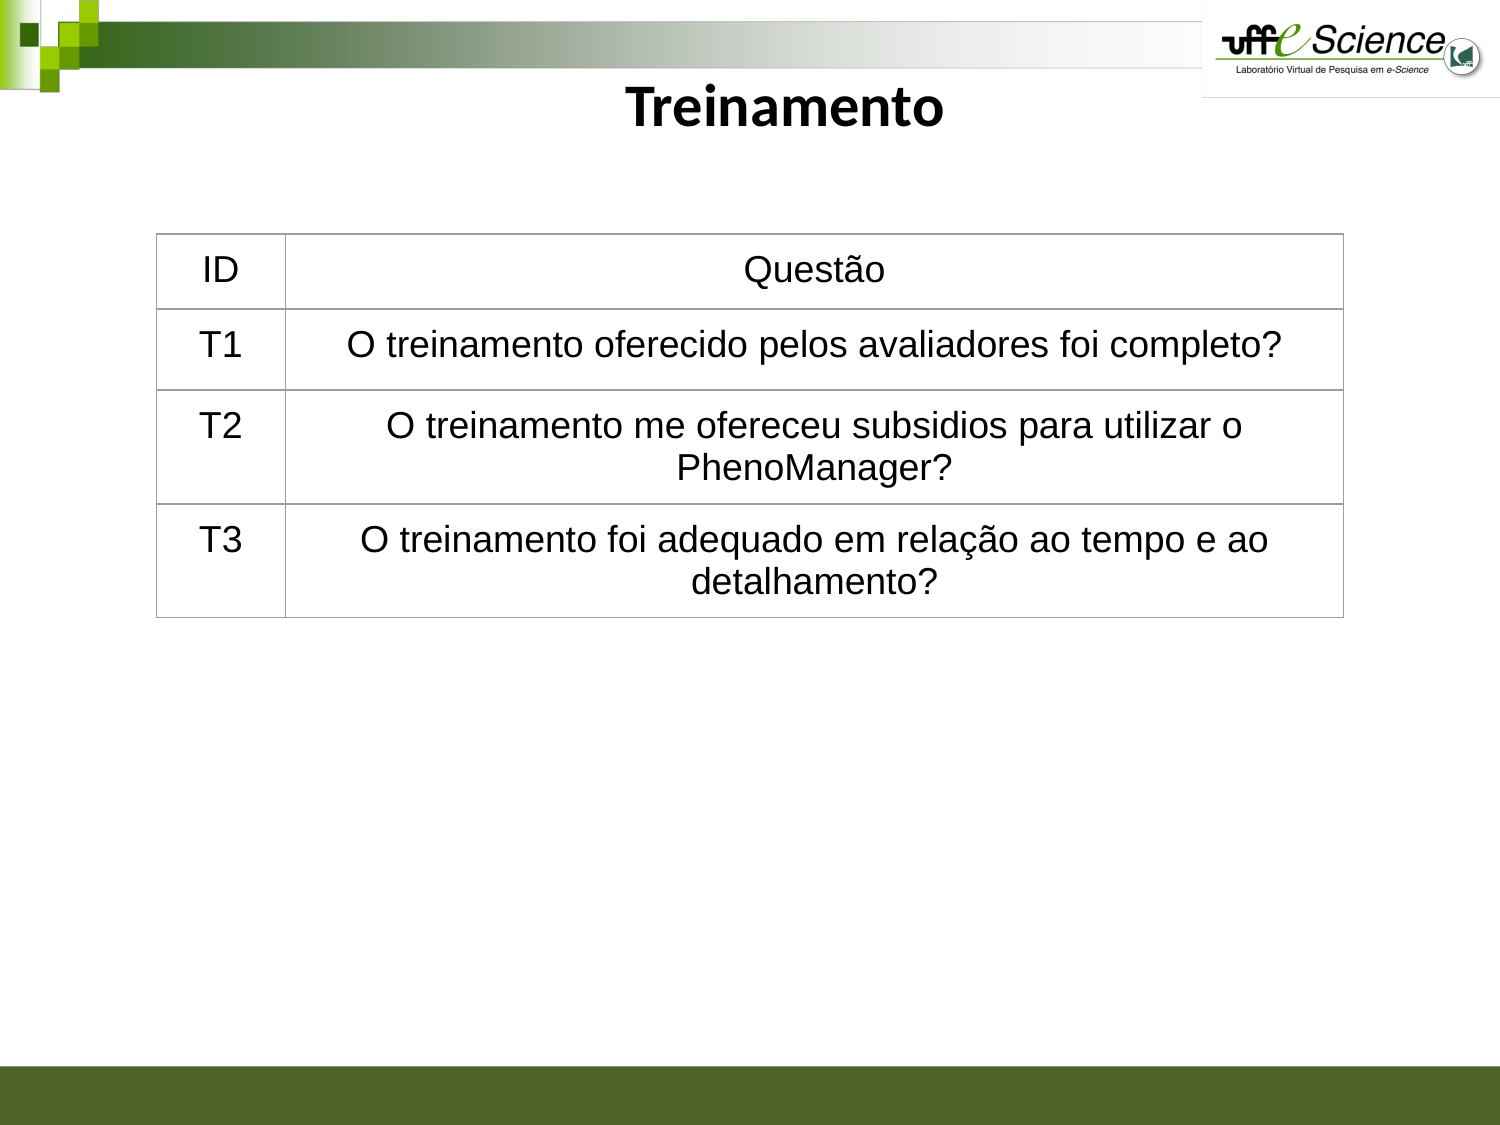

# Treinamento

| ID | Questão |
| --- | --- |
| T1 | O treinamento oferecido pelos avaliadores foi completo? |
| T2 | O treinamento me ofereceu subsidios para utilizar o PhenoManager? |
| T3 | O treinamento foi adequado em relação ao tempo e ao detalhamento? |